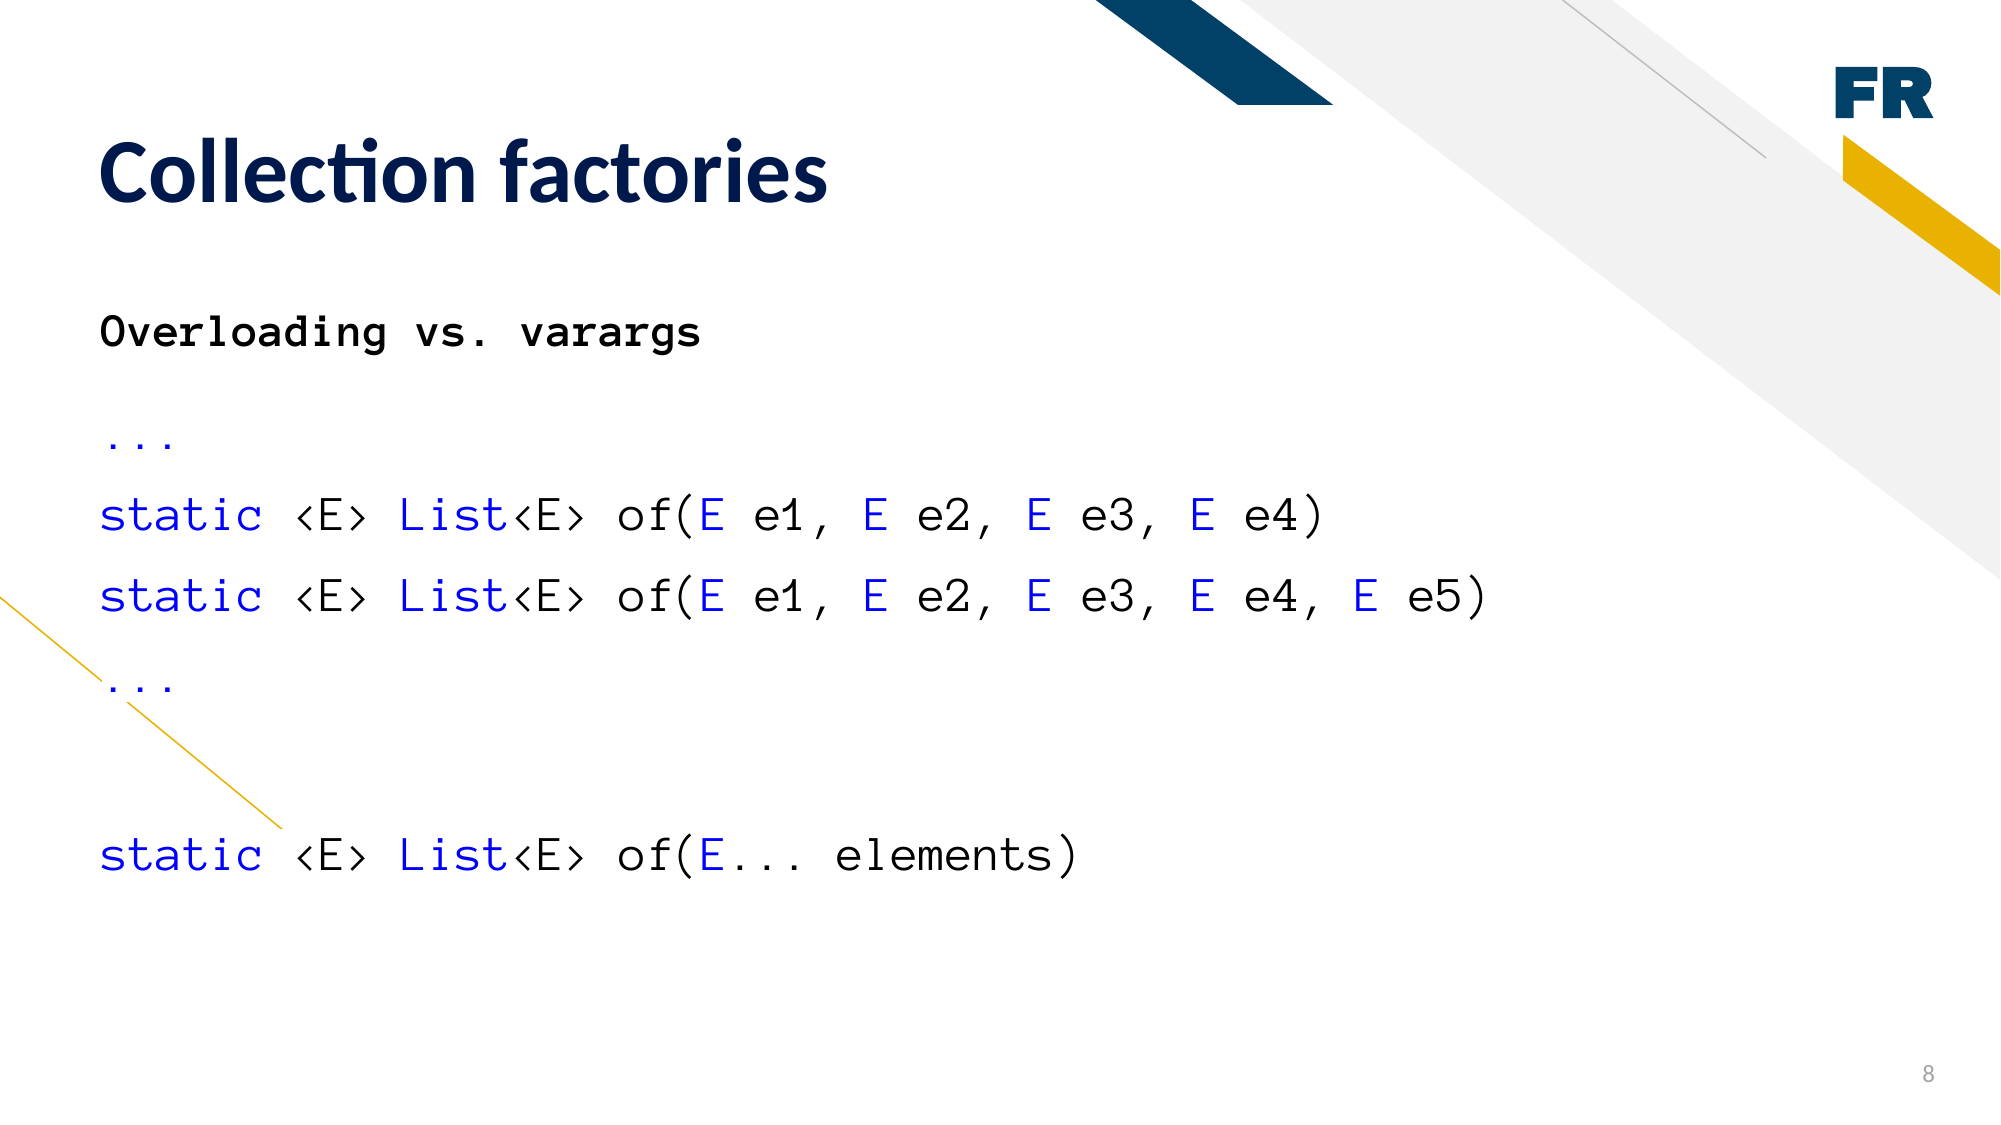

# Collection factories
Overloading vs. varargs
...
static <E> List<E> of(E e1, E e2, E e3, E e4)
static <E> List<E> of(E e1, E e2, E e3, E e4, E e5)
...
static <E> List<E> of(E... elements)
8